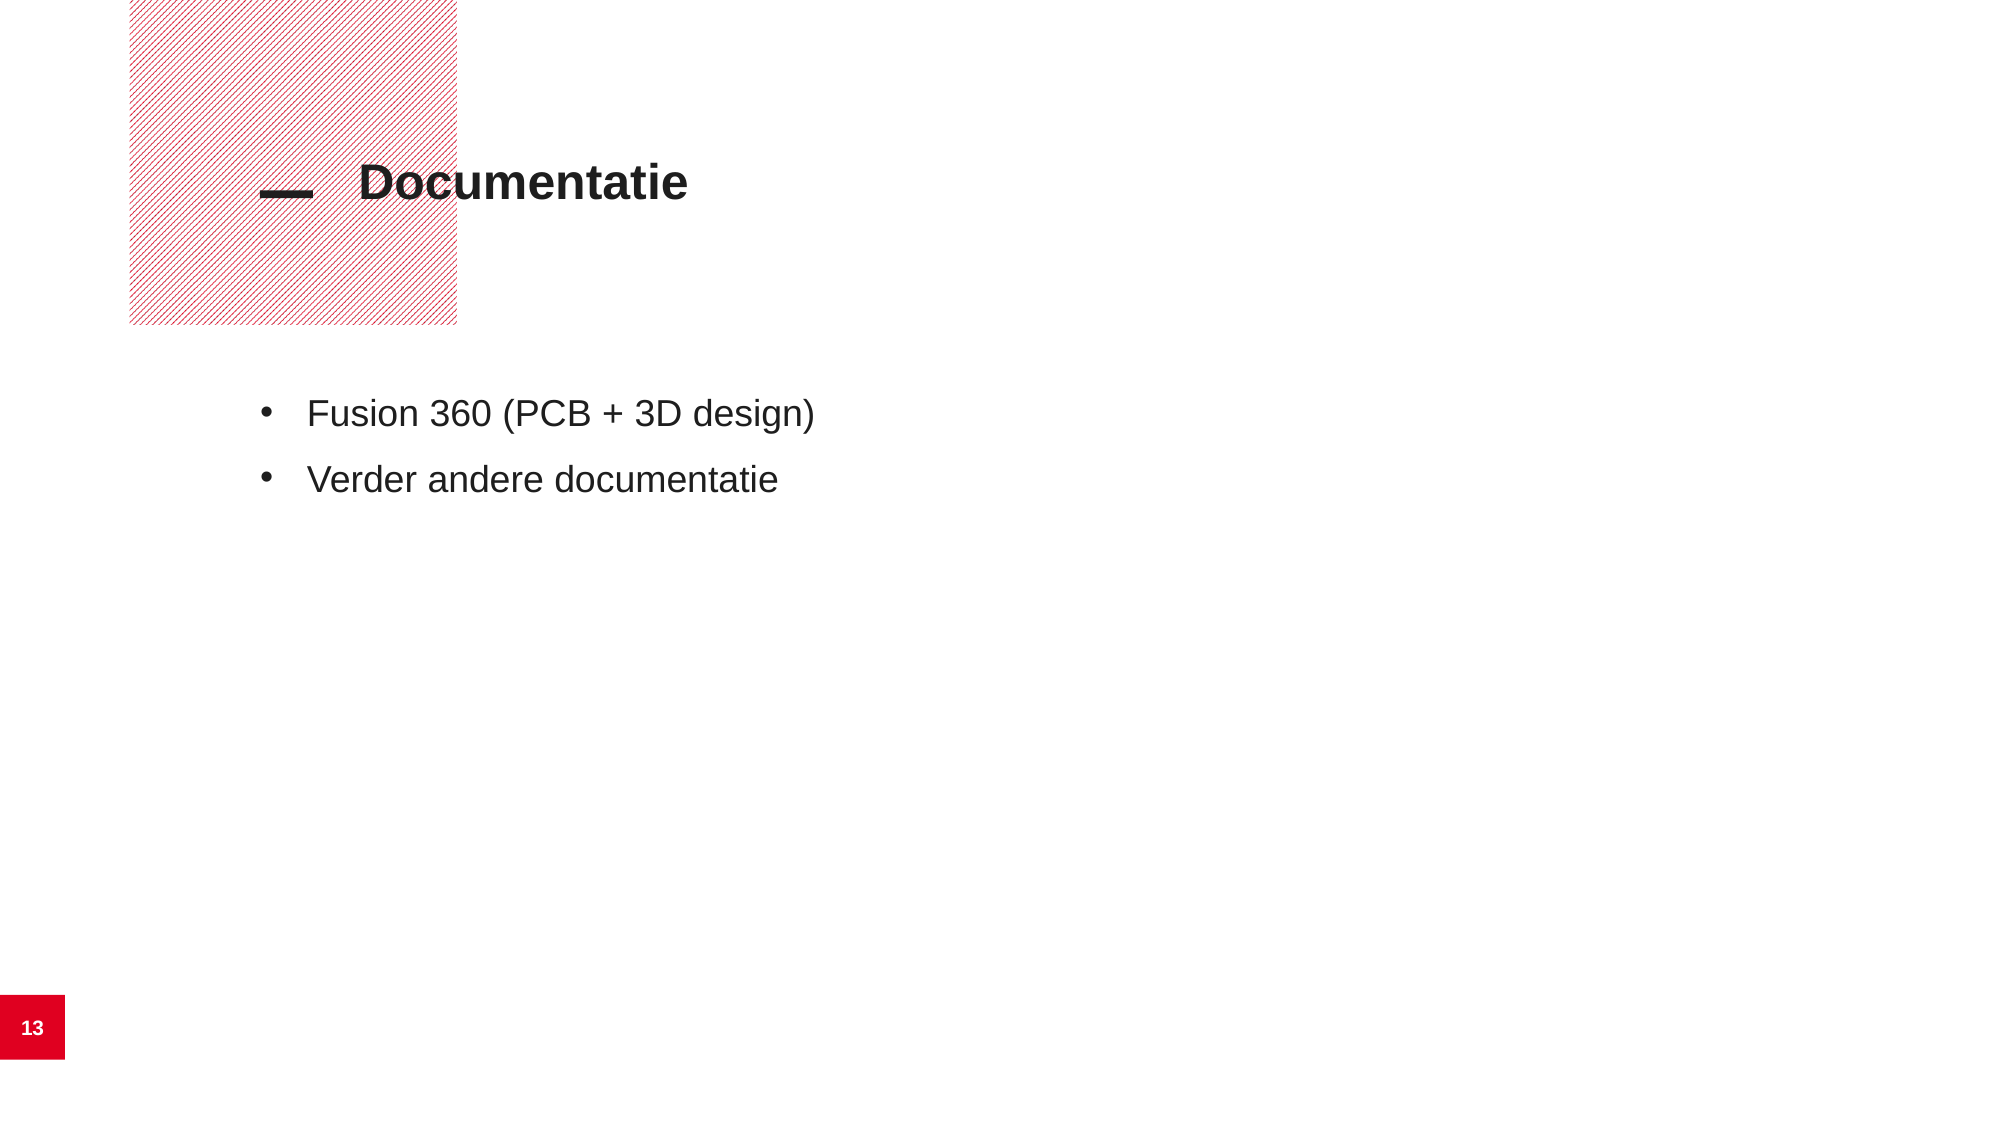

# Documentatie

Fusion 360 (PCB + 3D design)
Verder andere documentatie